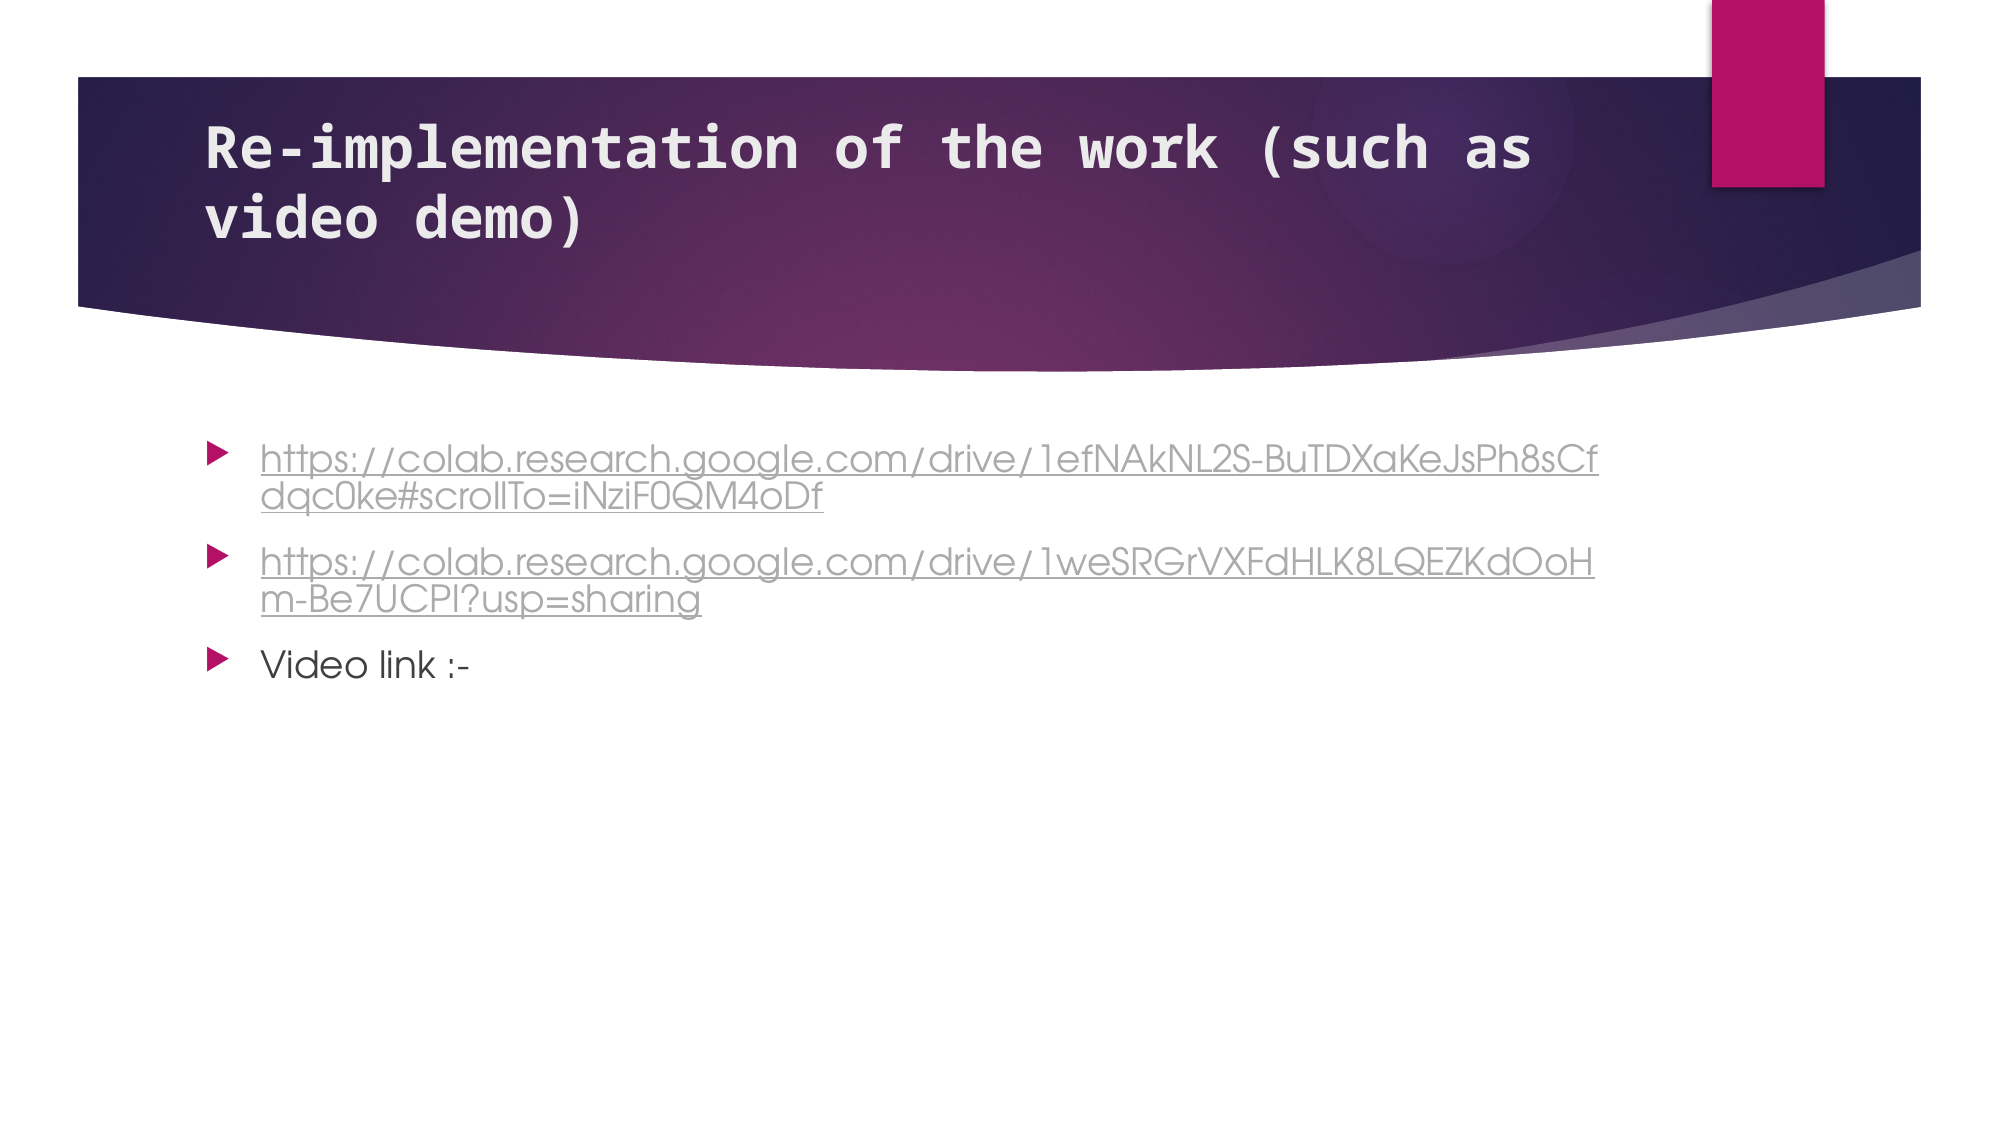

# Re-implementation of the work (such as video demo)
https://colab.research.google.com/drive/1efNAkNL2S-BuTDXaKeJsPh8sCfdqc0ke#scrollTo=iNziF0QM4oDf
https://colab.research.google.com/drive/1weSRGrVXFdHLK8LQEZKdOoHm-Be7UCPl?usp=sharing
Video link :-